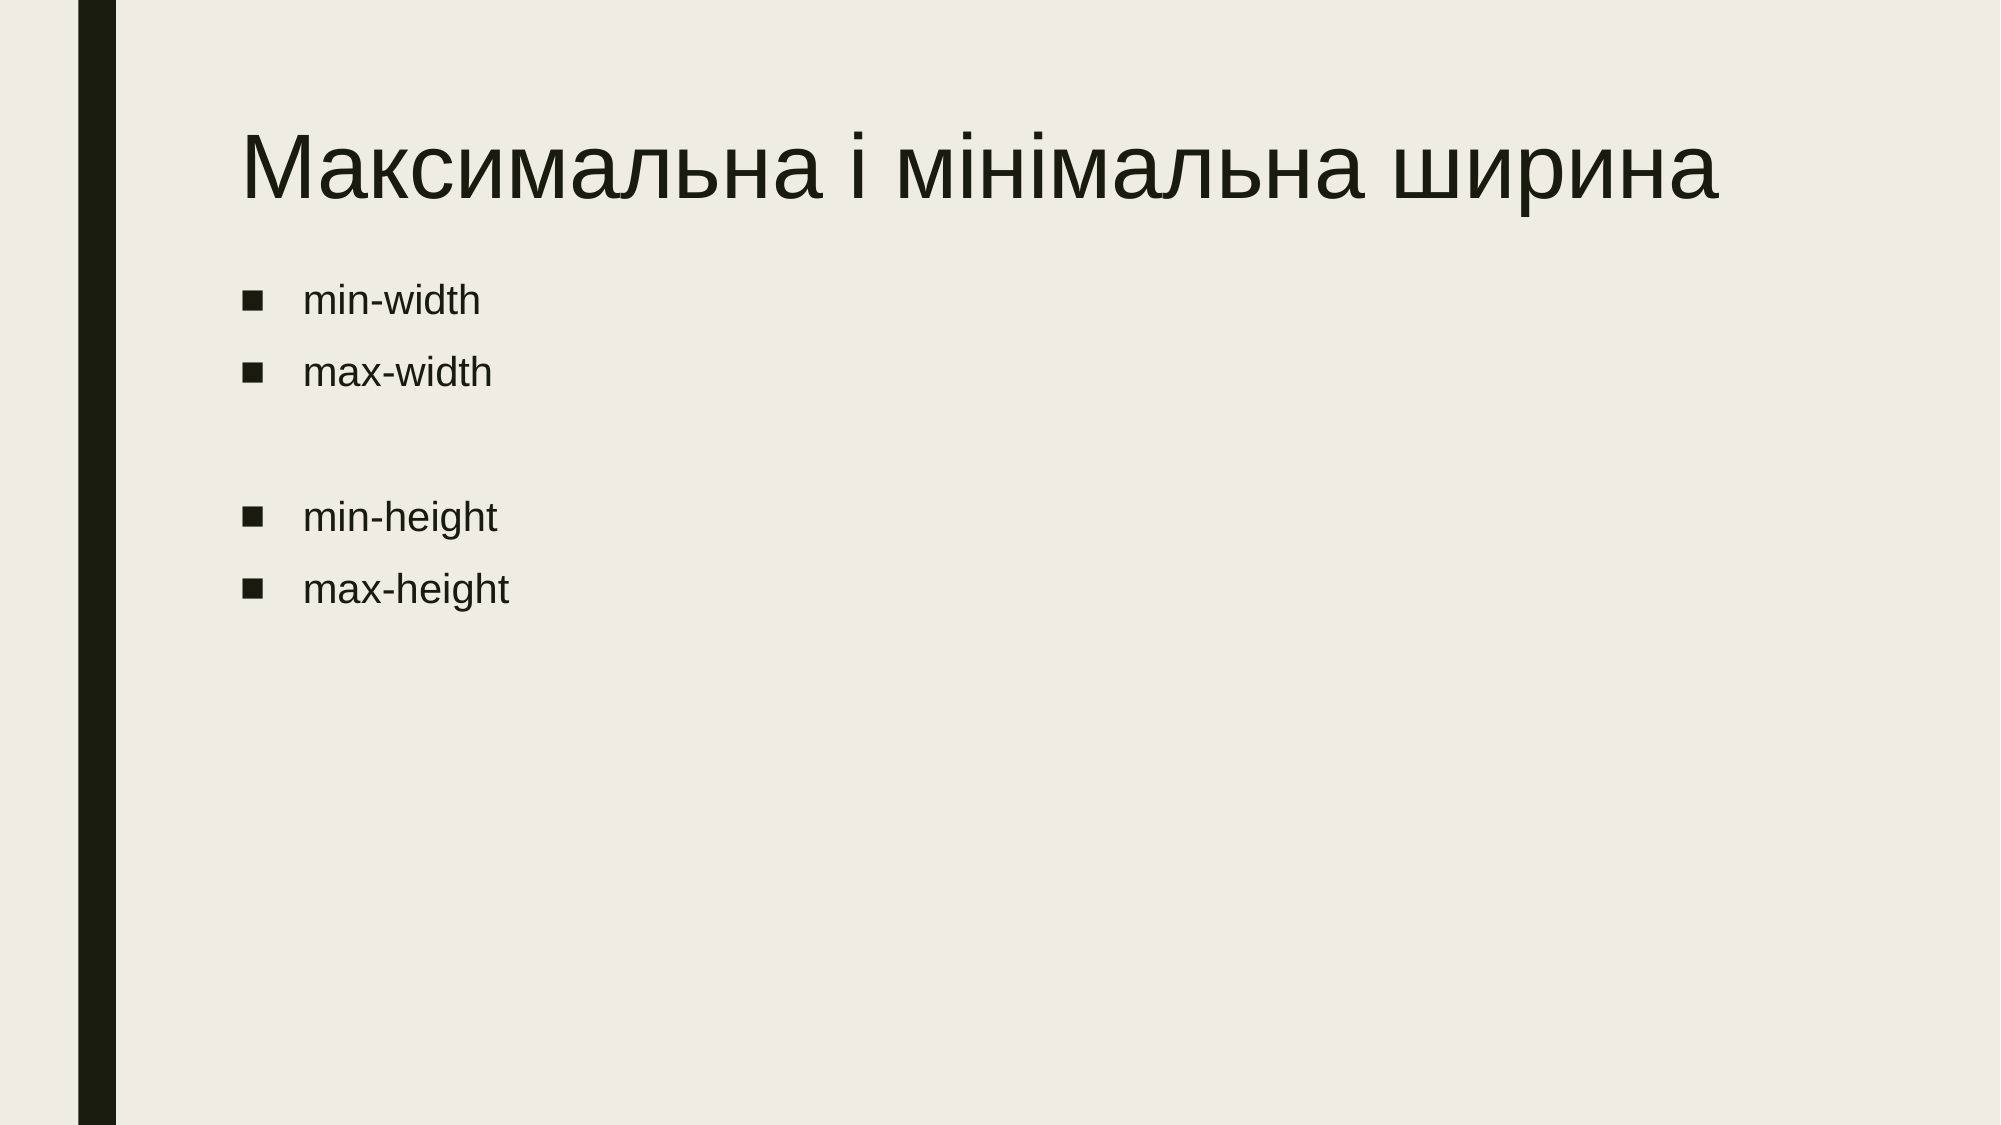

# Максимальна і мінімальна ширина
min-width
max-width

min-height
max-height